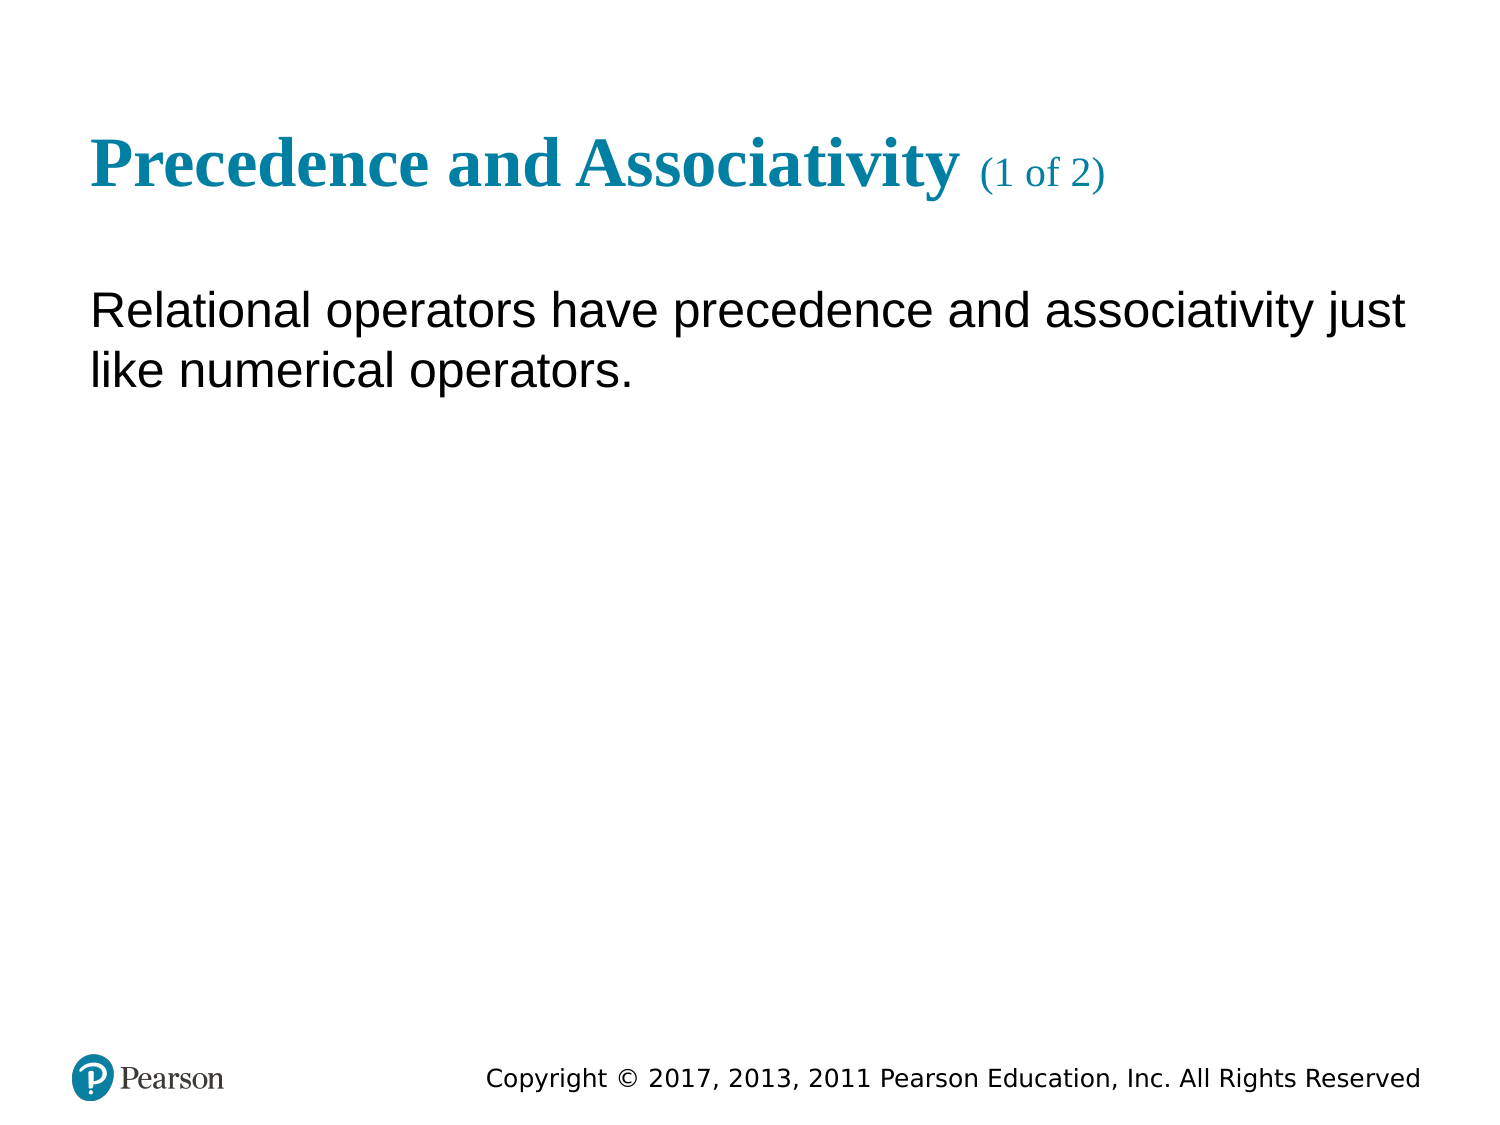

# Precedence and Associativity (1 of 2)
Relational operators have precedence and associativity just like numerical operators.